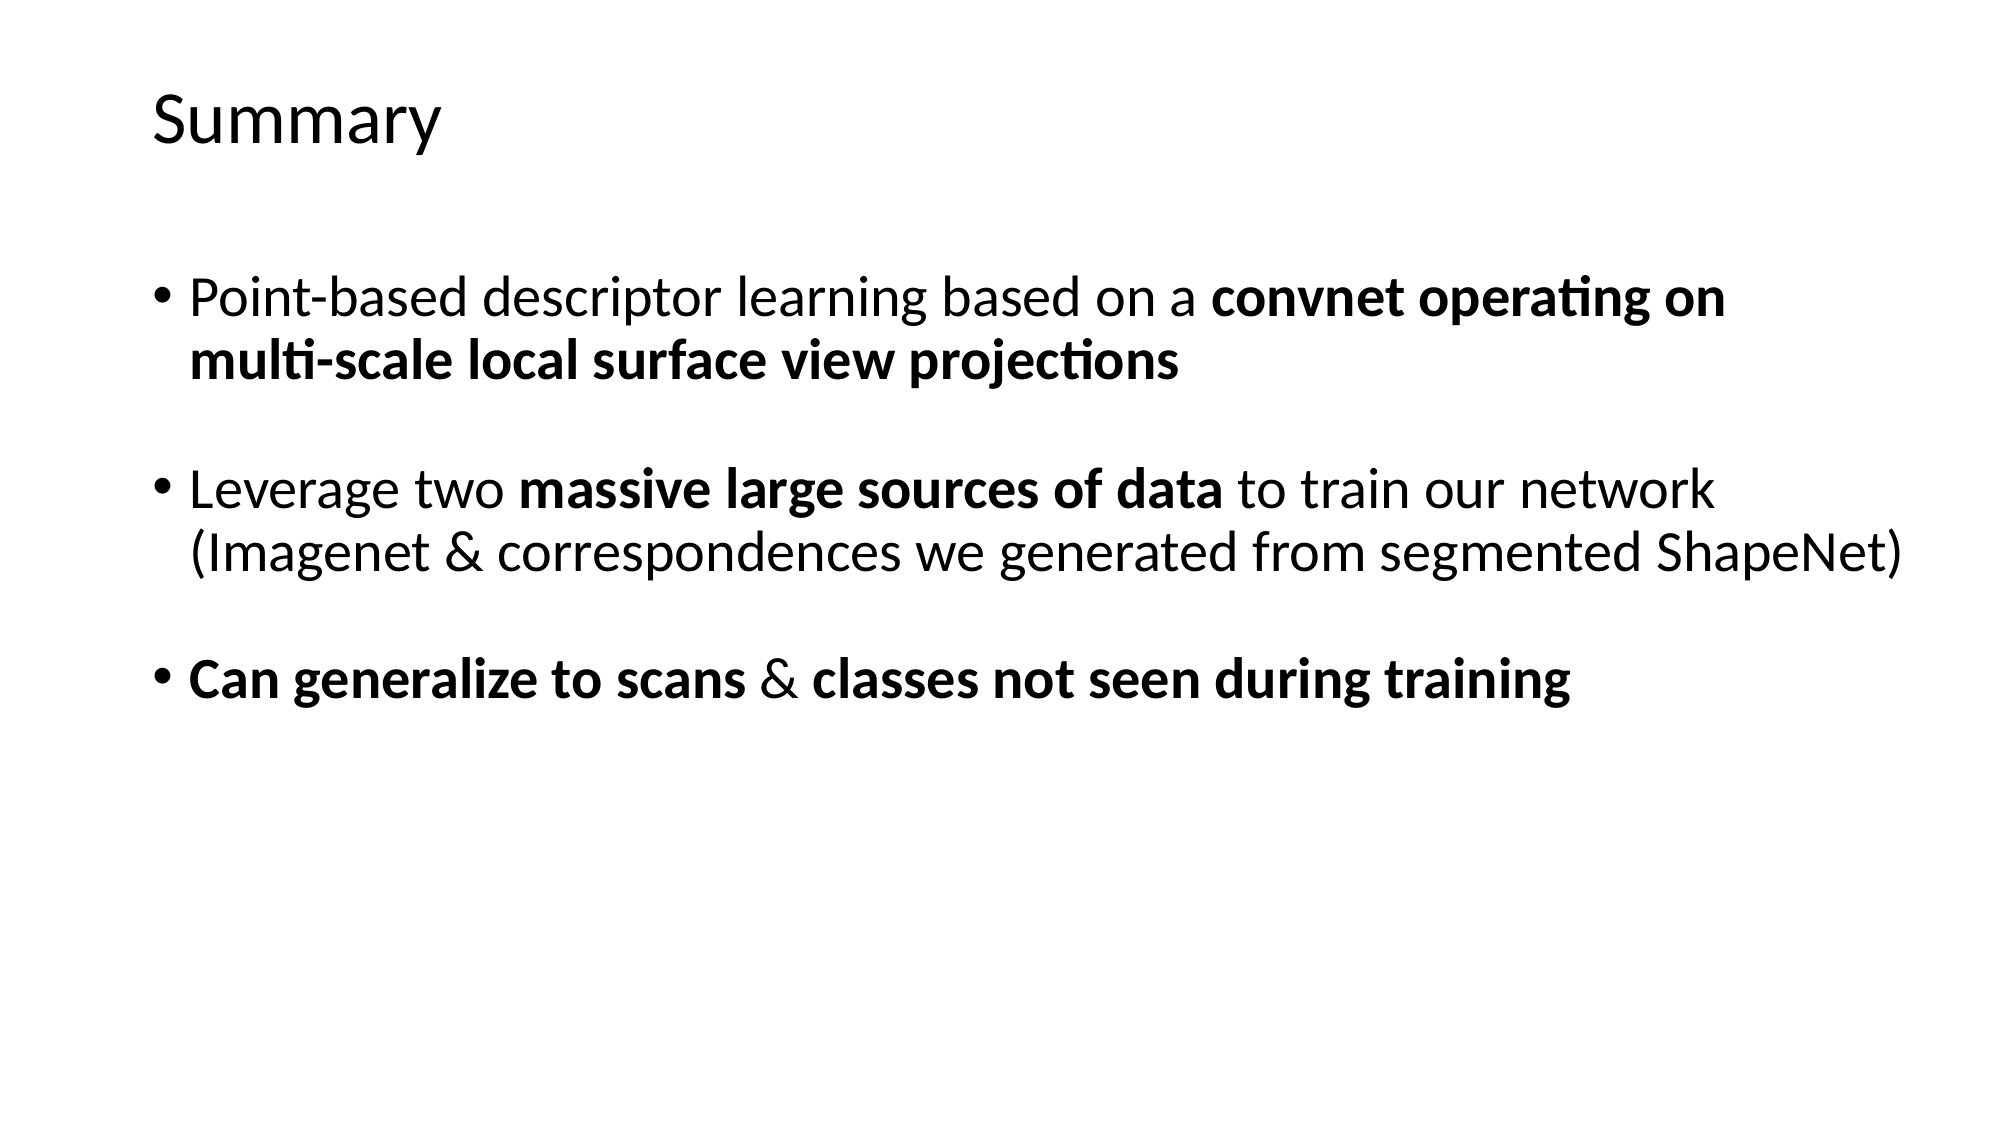

# Summary
Point-based descriptor learning based on a convnet operating on
multi-scale local surface view projections

Leverage two massive large sources of data to train our network (Imagenet & correspondences we generated from segmented ShapeNet)

Can generalize to scans & classes not seen during training